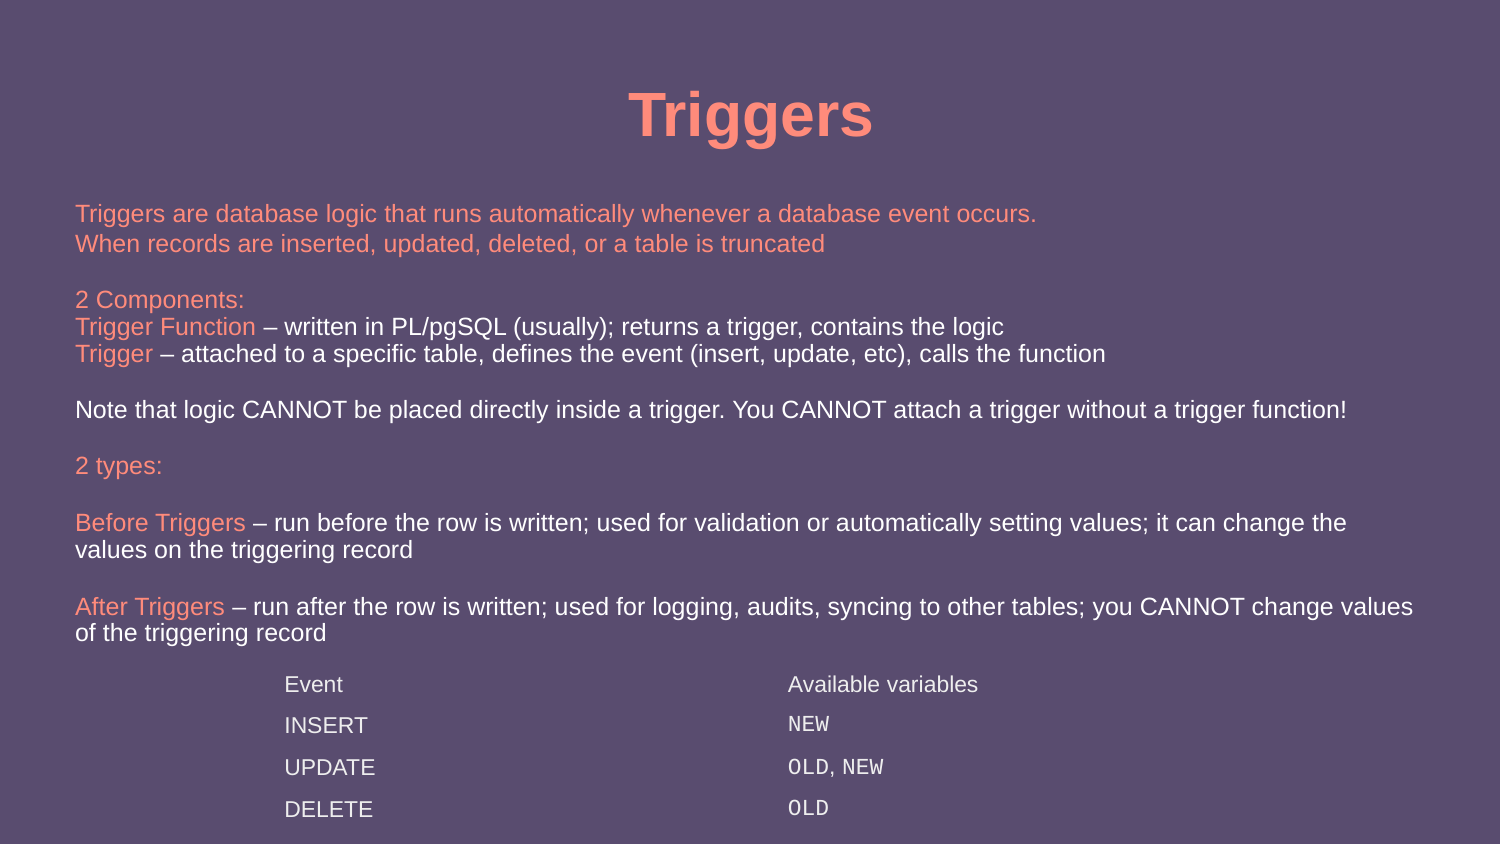

# Triggers are database logic that runs automatically whenever a database event occurs.
When records are inserted, updated, deleted, or a table is truncated
2 Components:
Trigger Function – written in PL/pgSQL (usually); returns a trigger, contains the logic
Trigger – attached to a specific table, defines the event (insert, update, etc), calls the function
Note that logic CANNOT be placed directly inside a trigger. You CANNOT attach a trigger without a trigger function!
2 types:
Before Triggers – run before the row is written; used for validation or automatically setting values; it can change the values on the triggering record
After Triggers – run after the row is written; used for logging, audits, syncing to other tables; you CANNOT change values of the triggering record
Triggers
| Event | Available variables |
| --- | --- |
| INSERT | NEW |
| UPDATE | OLD, NEW |
| DELETE | OLD |